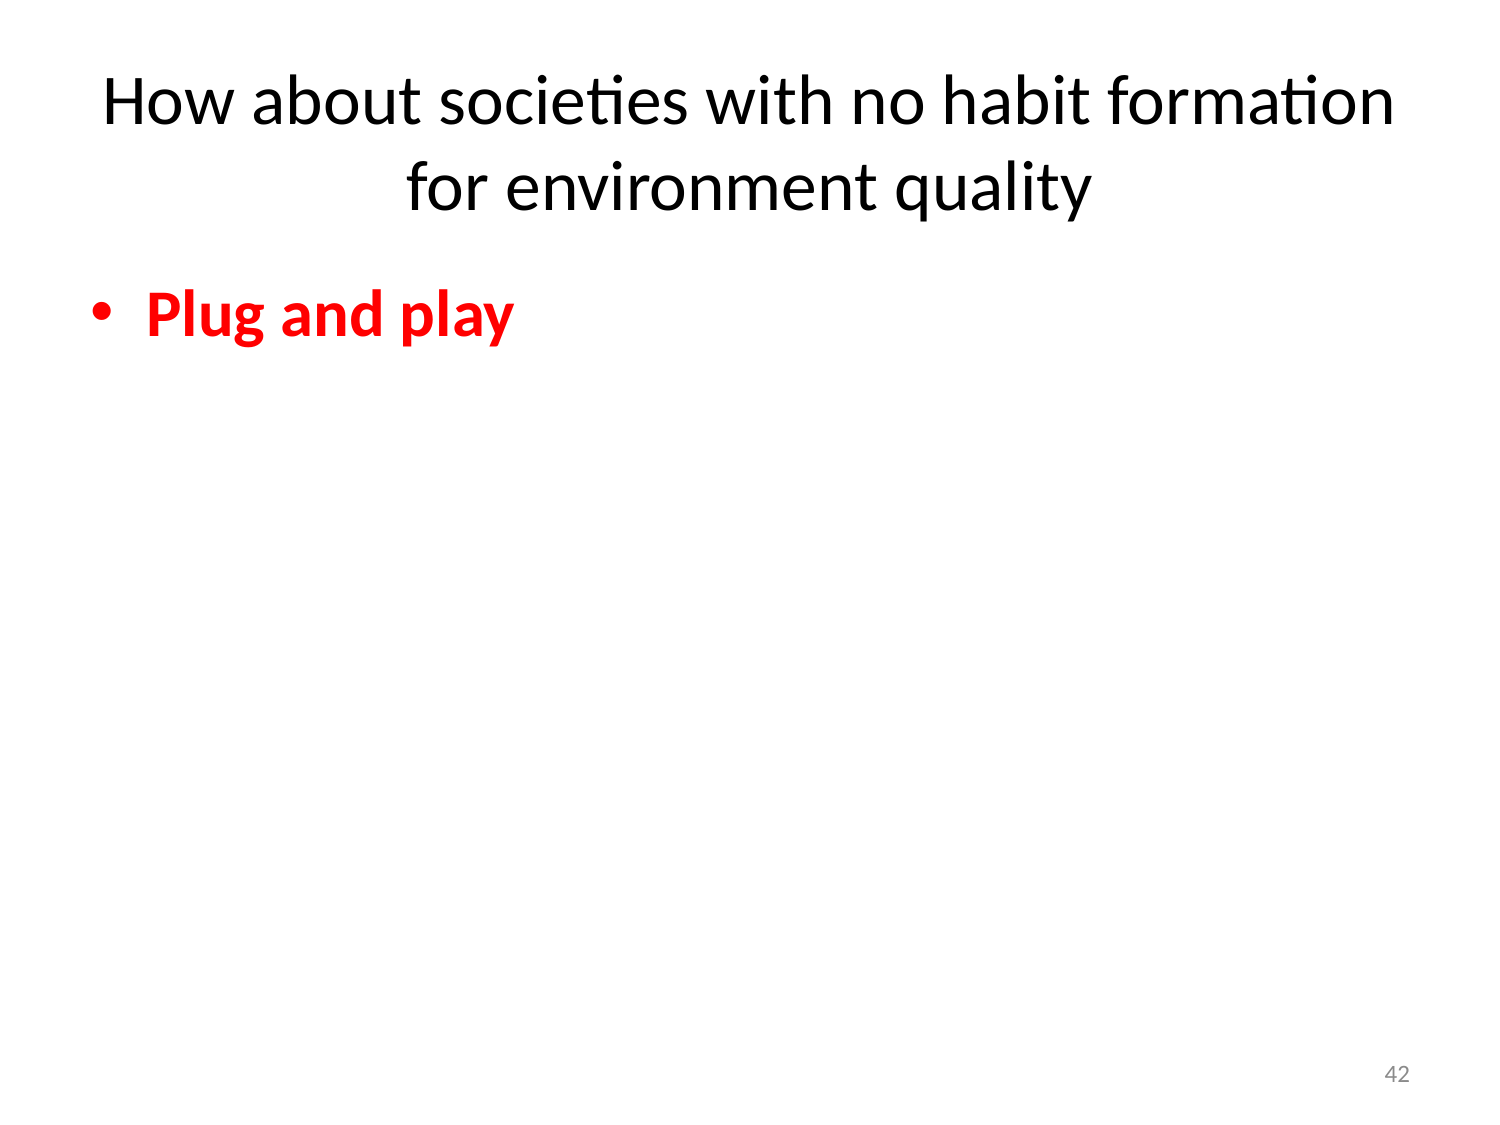

# How about societies with no habit formation for environment quality
Plug and play
42